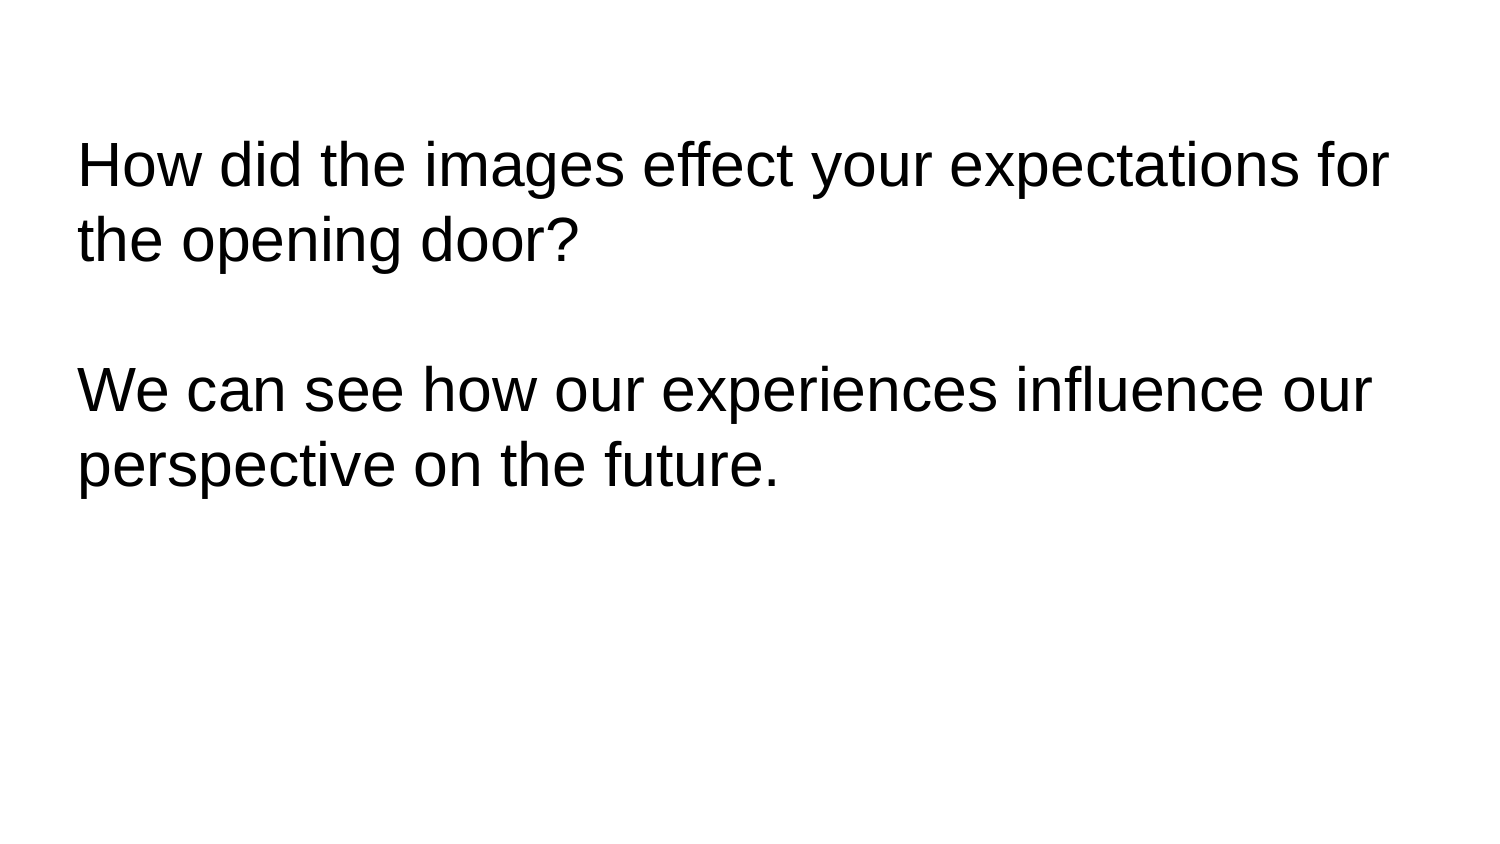

How did the images effect your expectations for the opening door?

We can see how our experiences influence our perspective on the future.